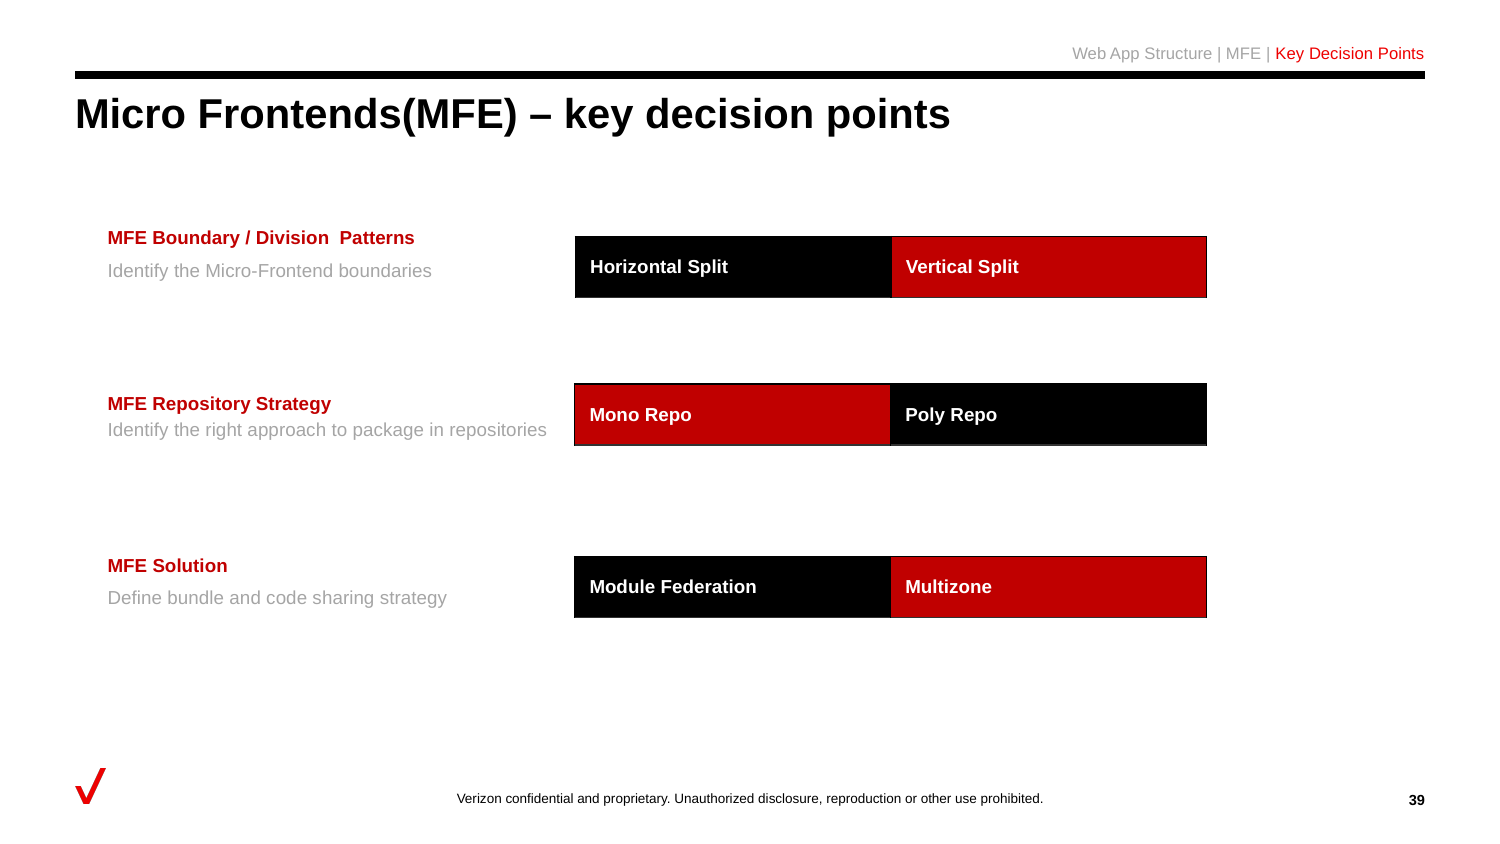

Web App Structure | MFE | Key Decision Points
# Micro Frontends(MFE) – key decision points
MFE Boundary / Division  Patterns
| Horizontal Split | Vertical Split |
| --- | --- |
Identify the Micro-Frontend boundaries
| Mono Repo | Poly Repo |
| --- | --- |
MFE Repository Strategy
Identify the right approach to package in repositories
MFE Solution
| Module Federation | Multizone |
| --- | --- |
Define bundle and code sharing strategy
39